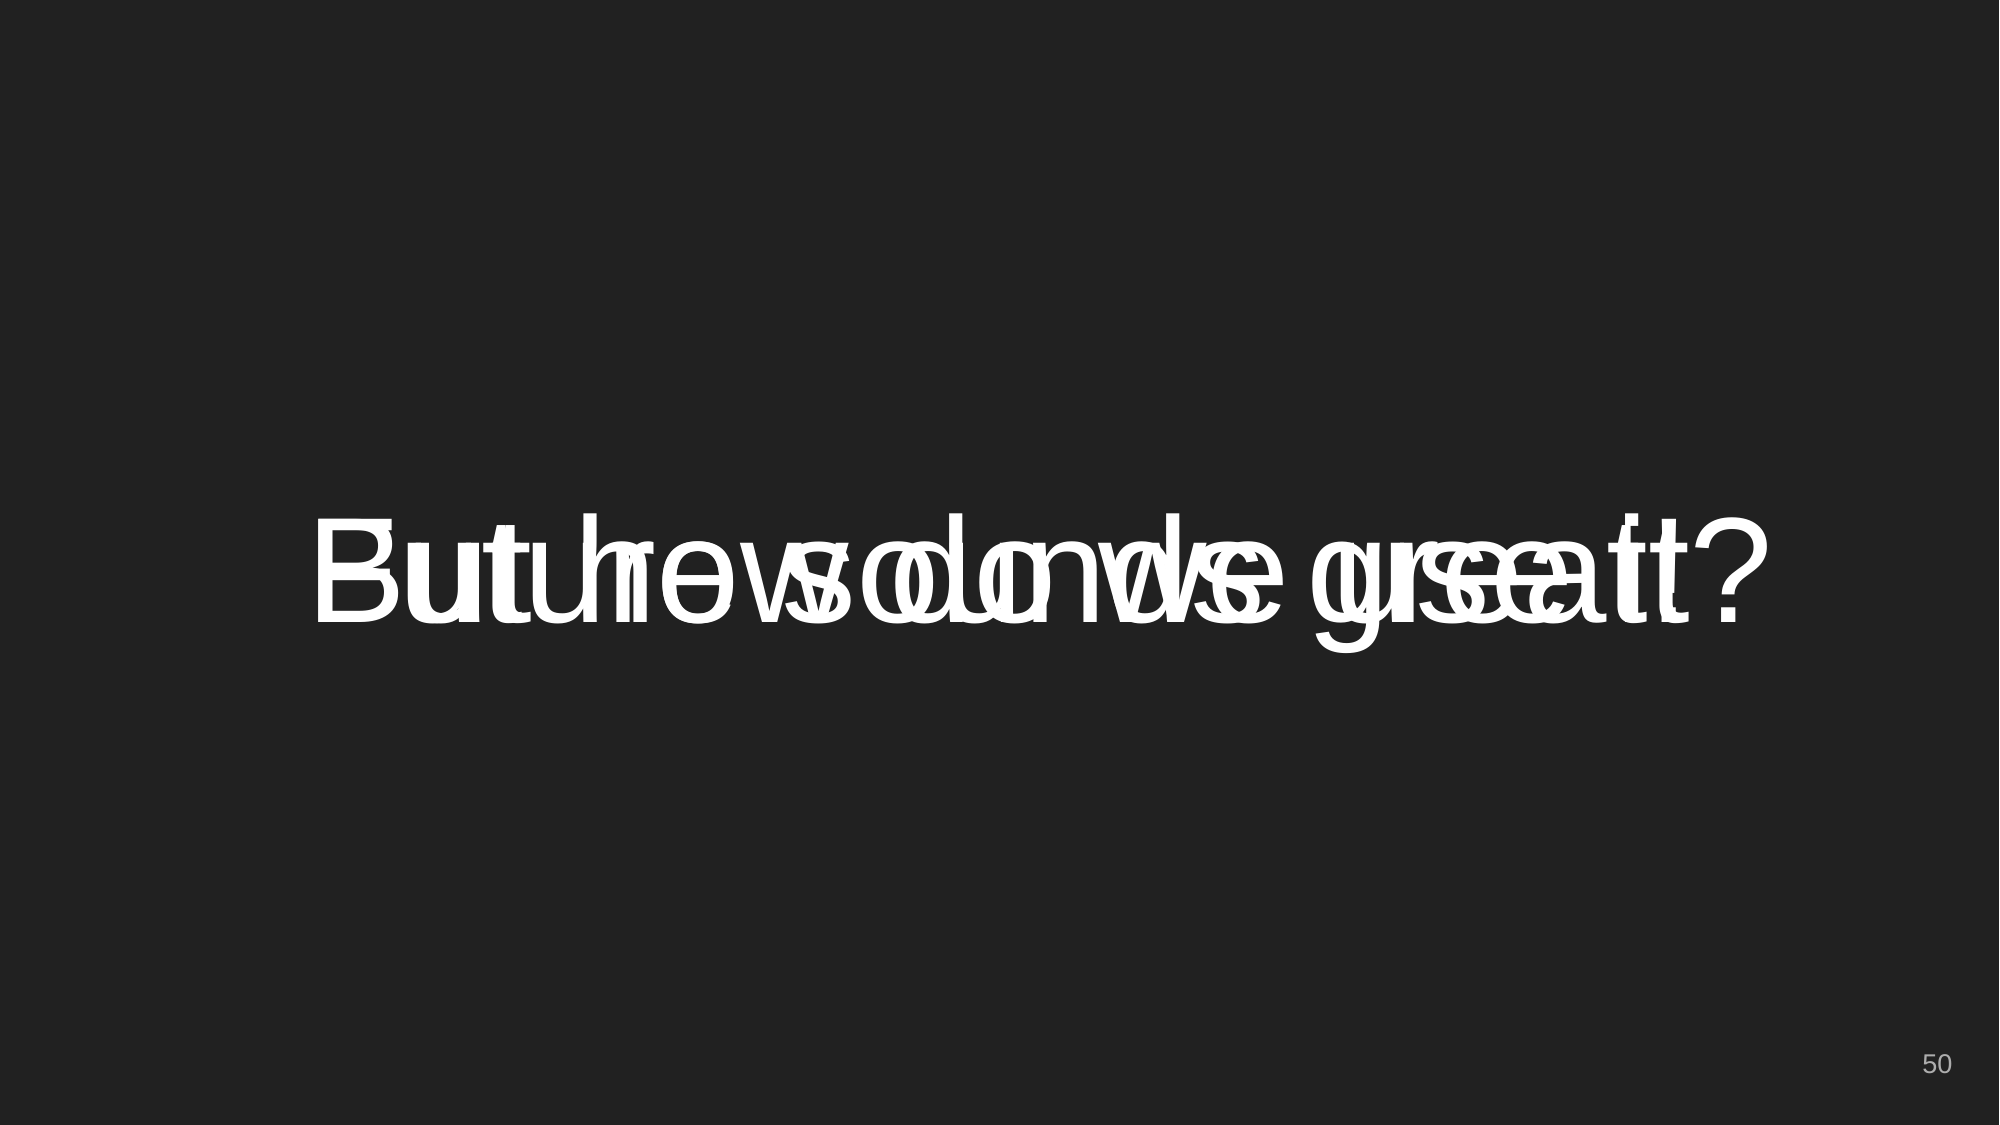

# Future sounds great!
But how do we use it?
50